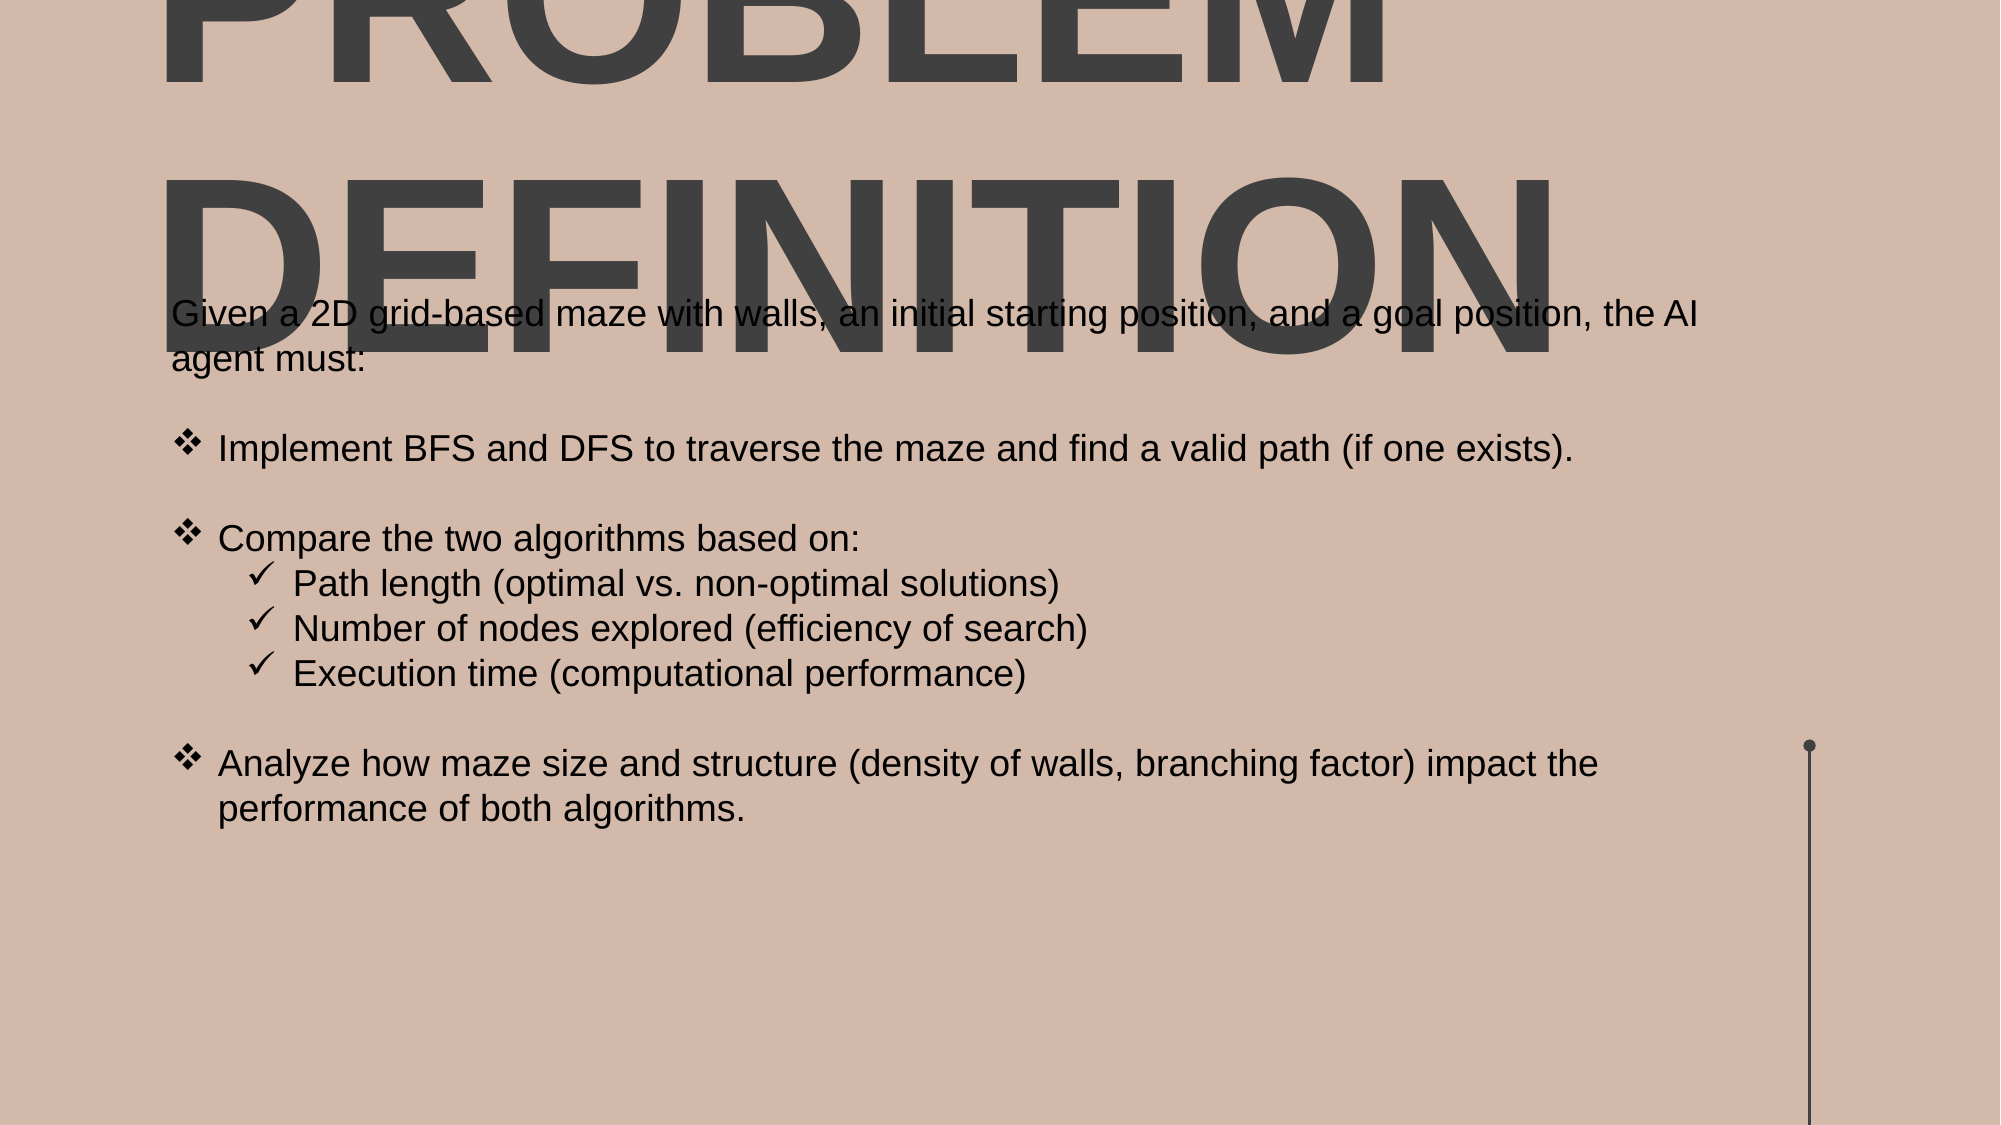

# PROBLEM DEFINITION
Given a 2D grid-based maze with walls, an initial starting position, and a goal position, the AI agent must:

Implement BFS and DFS to traverse the maze and find a valid path (if one exists).

Compare the two algorithms based on:
Path length (optimal vs. non-optimal solutions)
Number of nodes explored (efficiency of search)
Execution time (computational performance)

Analyze how maze size and structure (density of walls, branching factor) impact the performance of both algorithms.